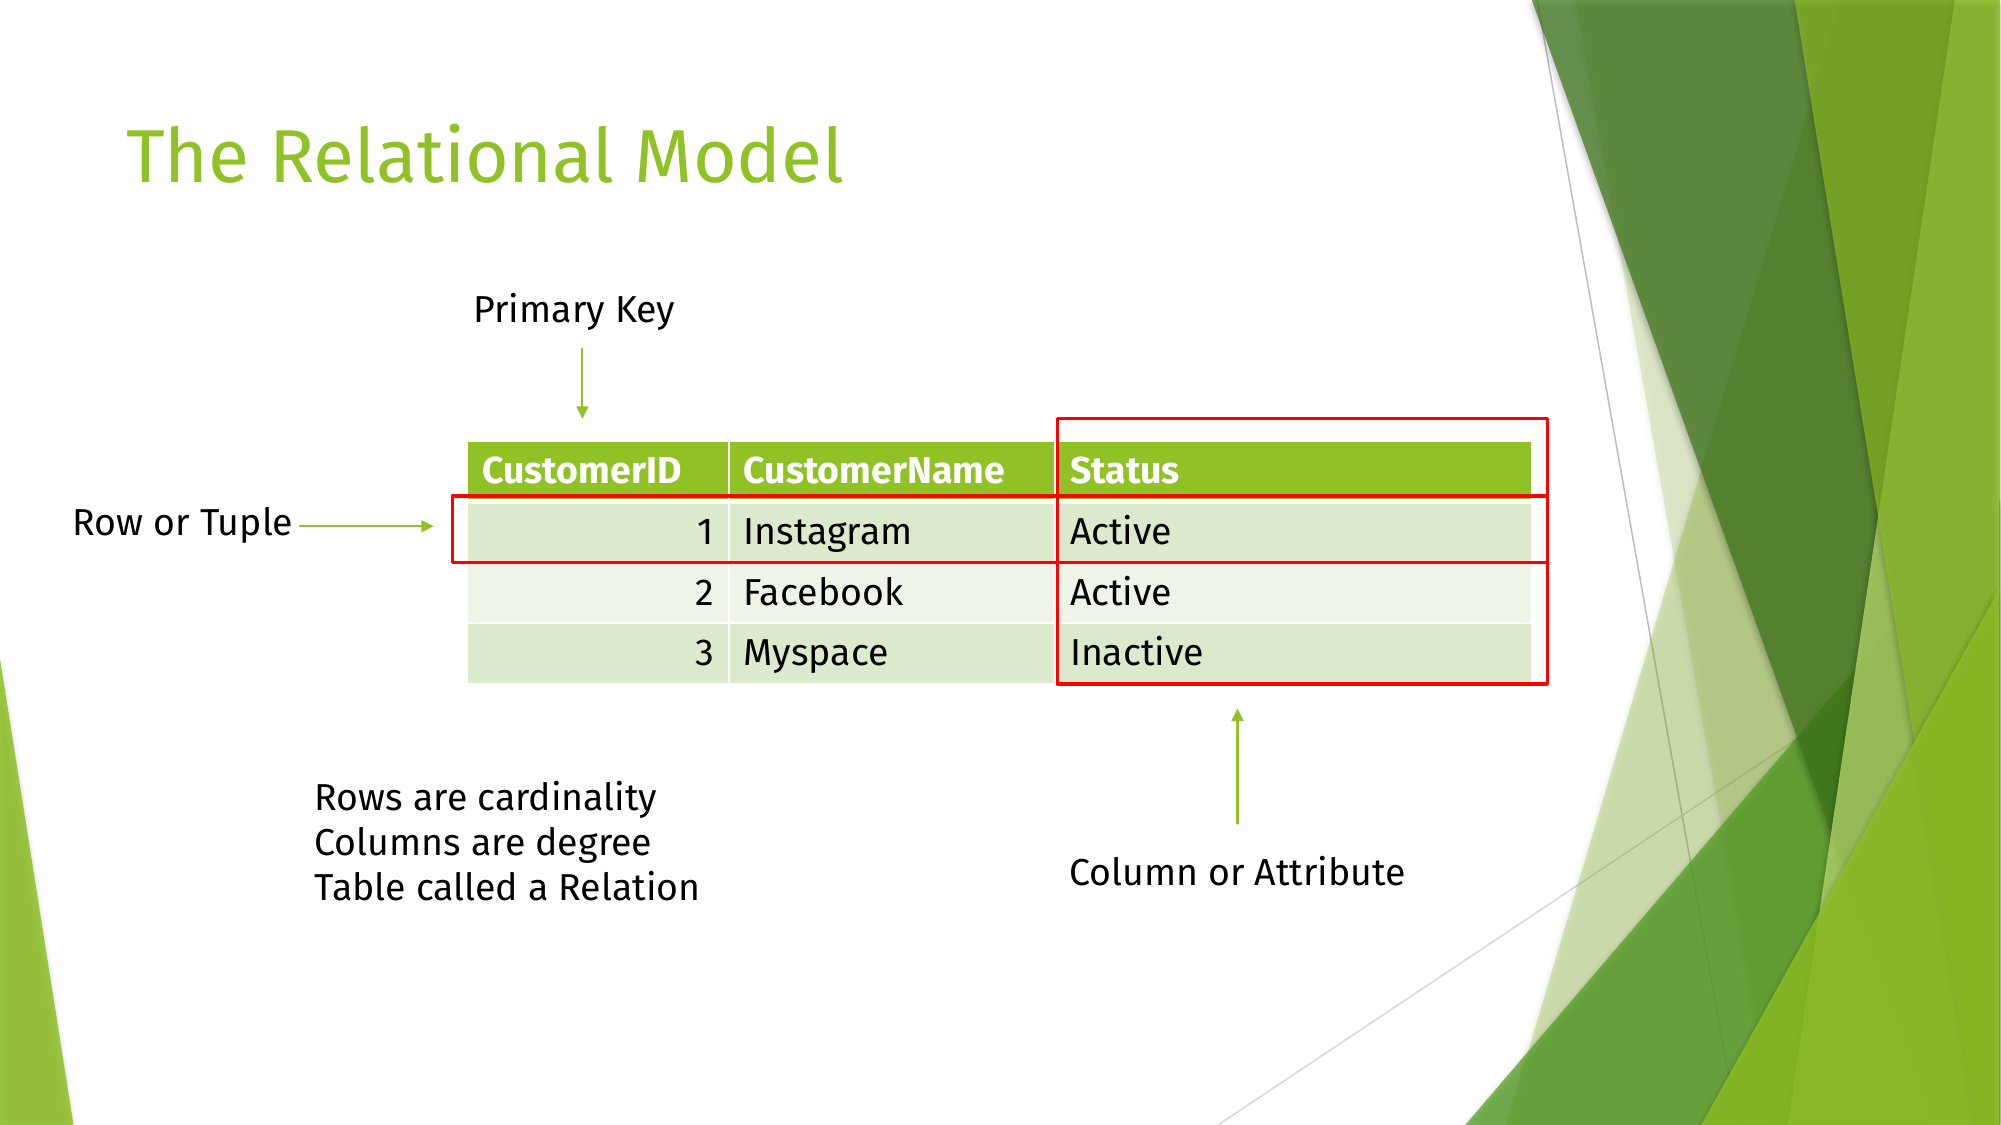

# The Relational Model
Primary Key

| CustomerID | CustomerName | Status |
| --- | --- | --- |
| 1 | Instagram | Active |
| 2 | Facebook | Active |
| 3 | Myspace | Inactive |
Row or Tuple

Rows are cardinality
Columns are degree
Table called a Relation
Column or Attribute